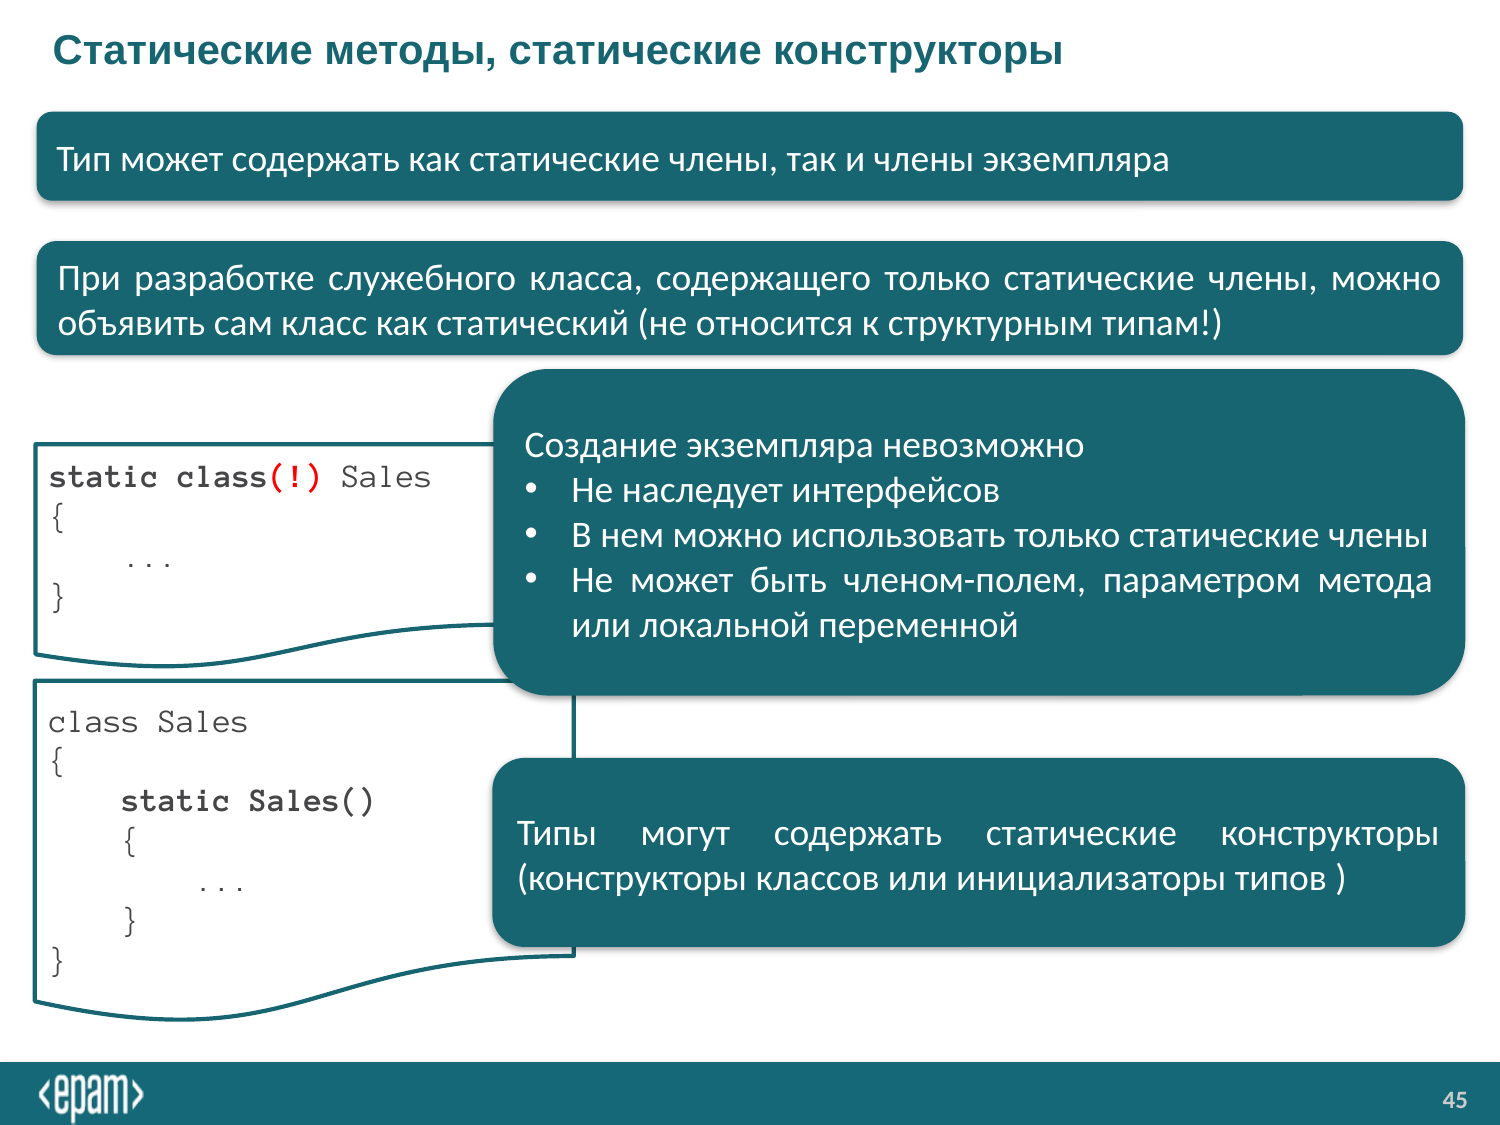

# Статические методы, статические конструкторы
Тип может содержать как статические члены, так и члены экземпляра
При разработке служебного класса, содержащего только статические члены, можно объявить сам класс как статический (не относится к структурным типам!)
Создание экземпляра невозможно
Не наследует интерфейсов
В нем можно использовать только статические члены
Не может быть членом-полем, параметром метода или локальной переменной
static class(!) Sales
{
    ...
}

class Sales
{
    static Sales()
    {
        ...
    }
}
Типы могут содержать статические конструкторы (конструкторы классов или инициализаторы типов )